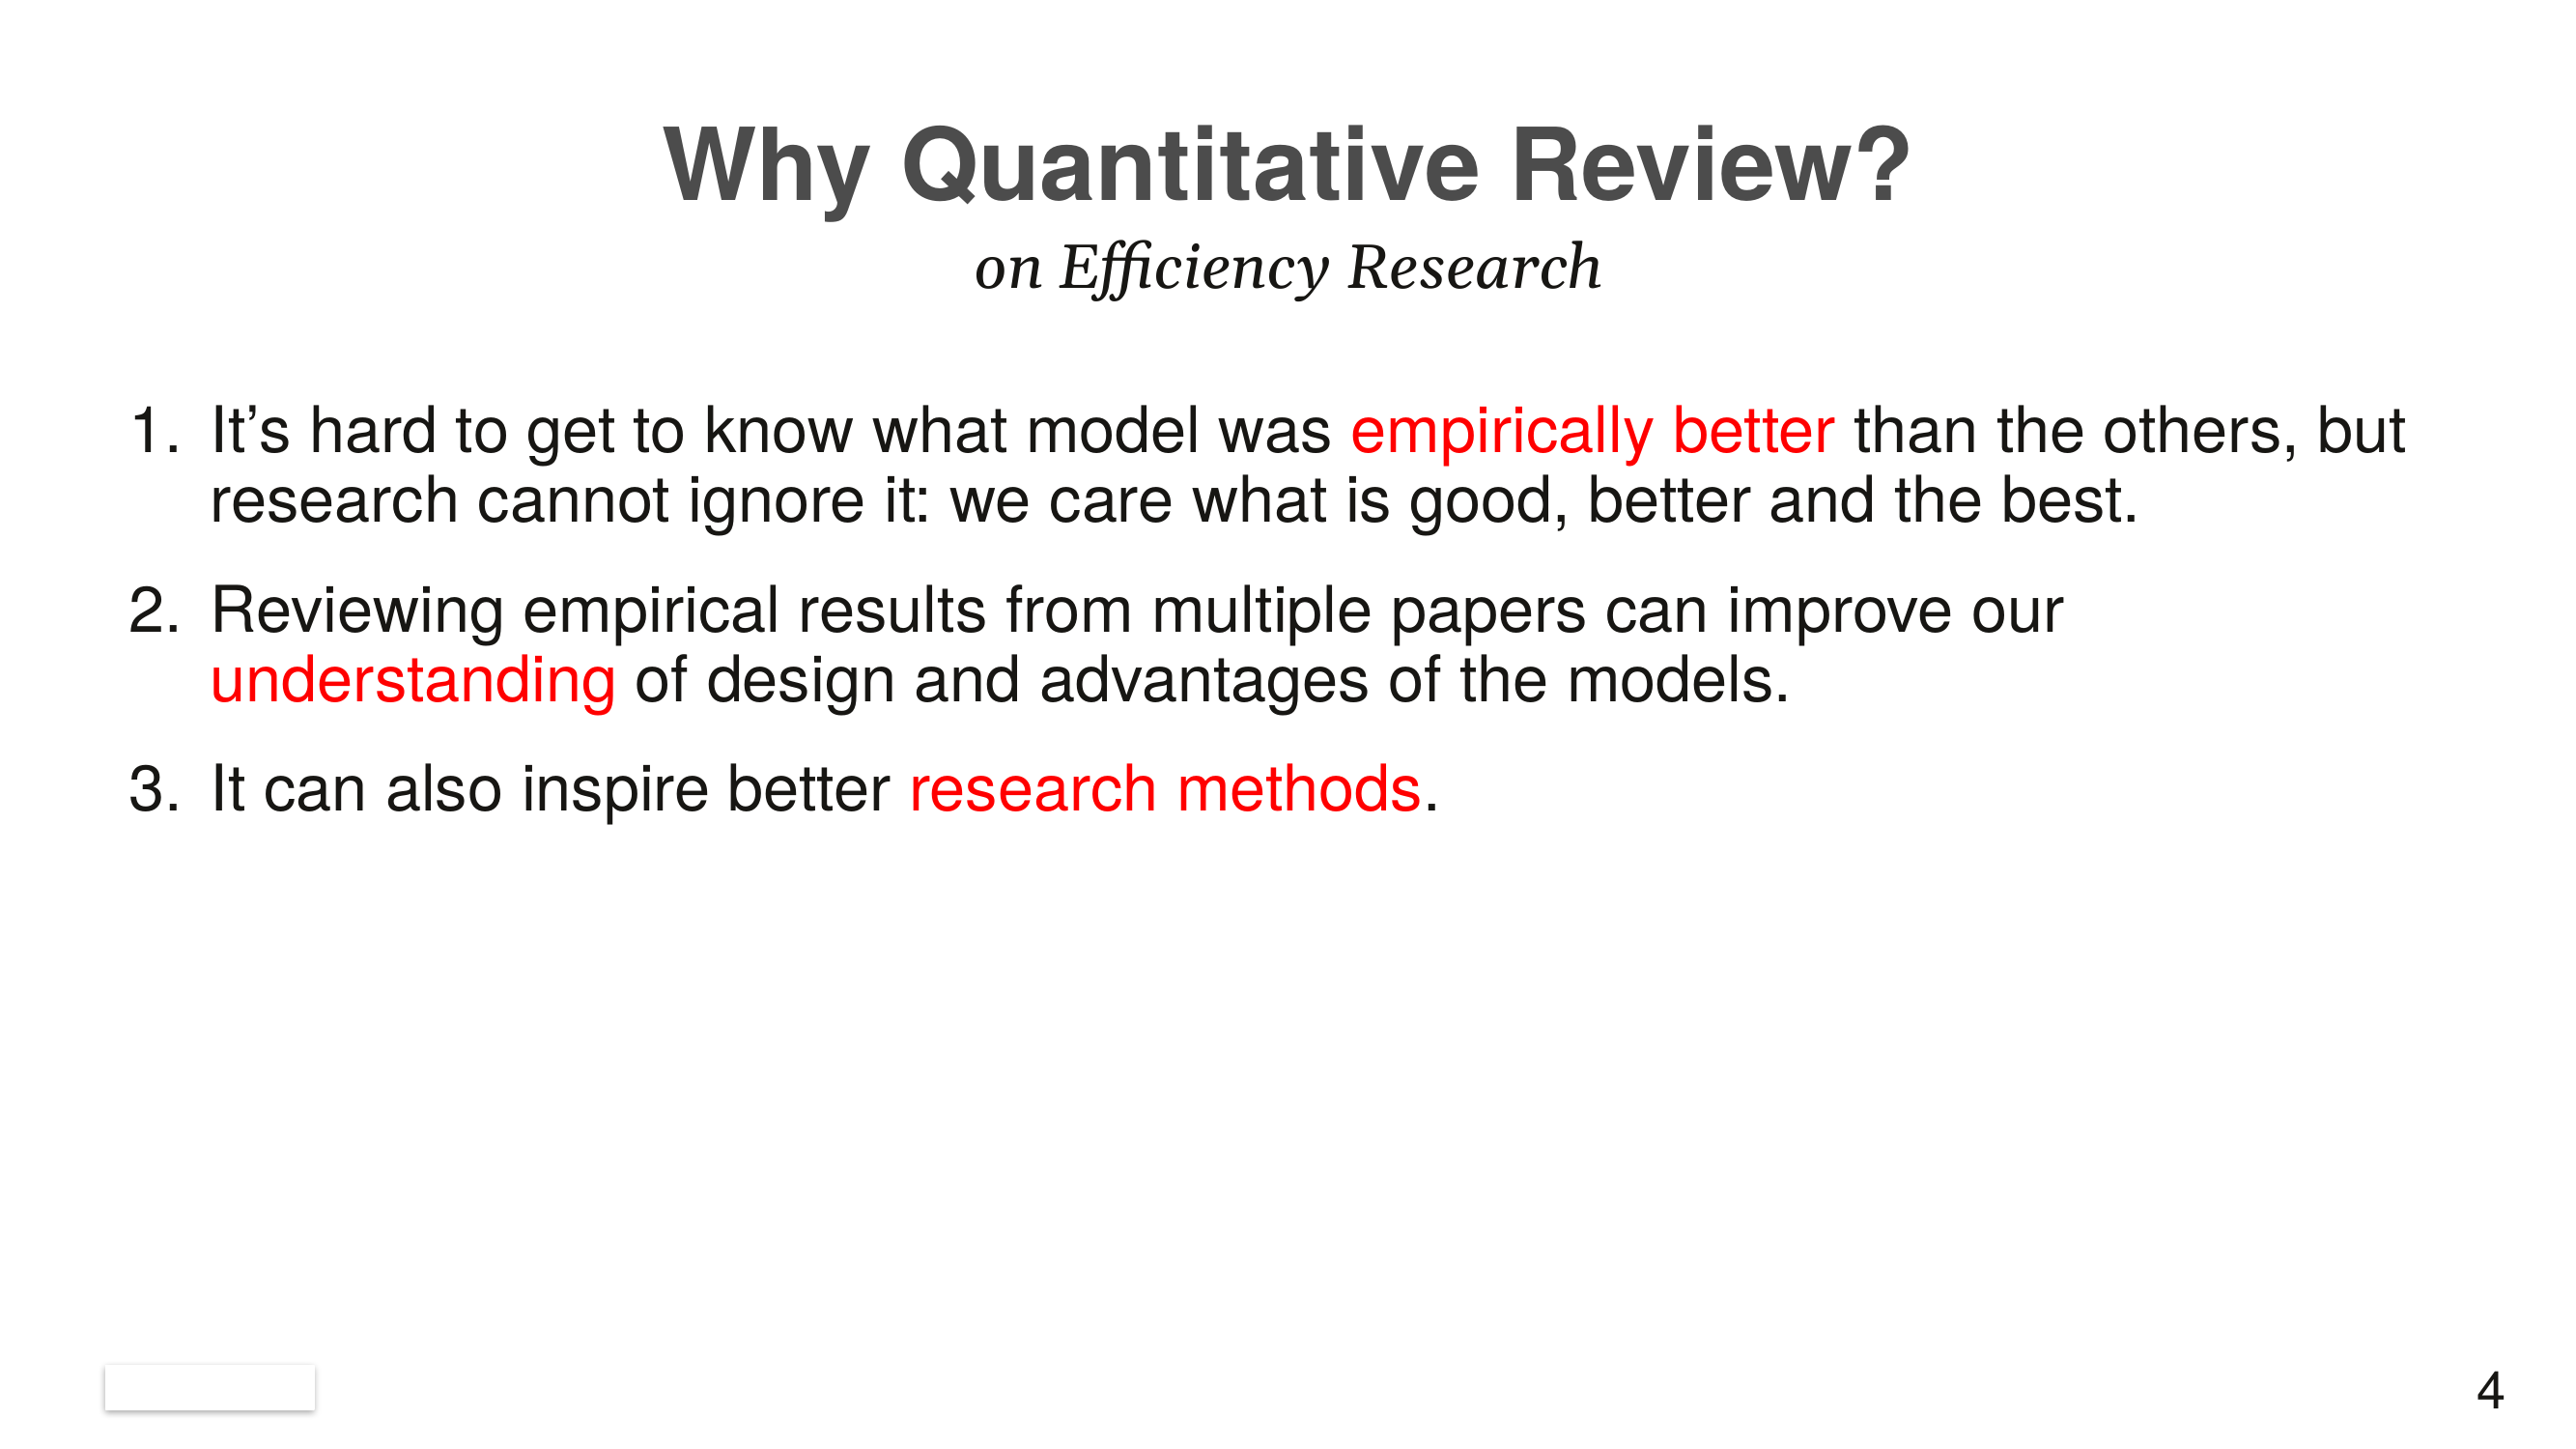

# Why Quantitative Review?
on Efficiency Research
It’s hard to get to know what model was empirically better than the others, but research cannot ignore it: we care what is good, better and the best.
Reviewing empirical results from multiple papers can improve our understanding of design and advantages of the models.
It can also inspire better research methods.
4